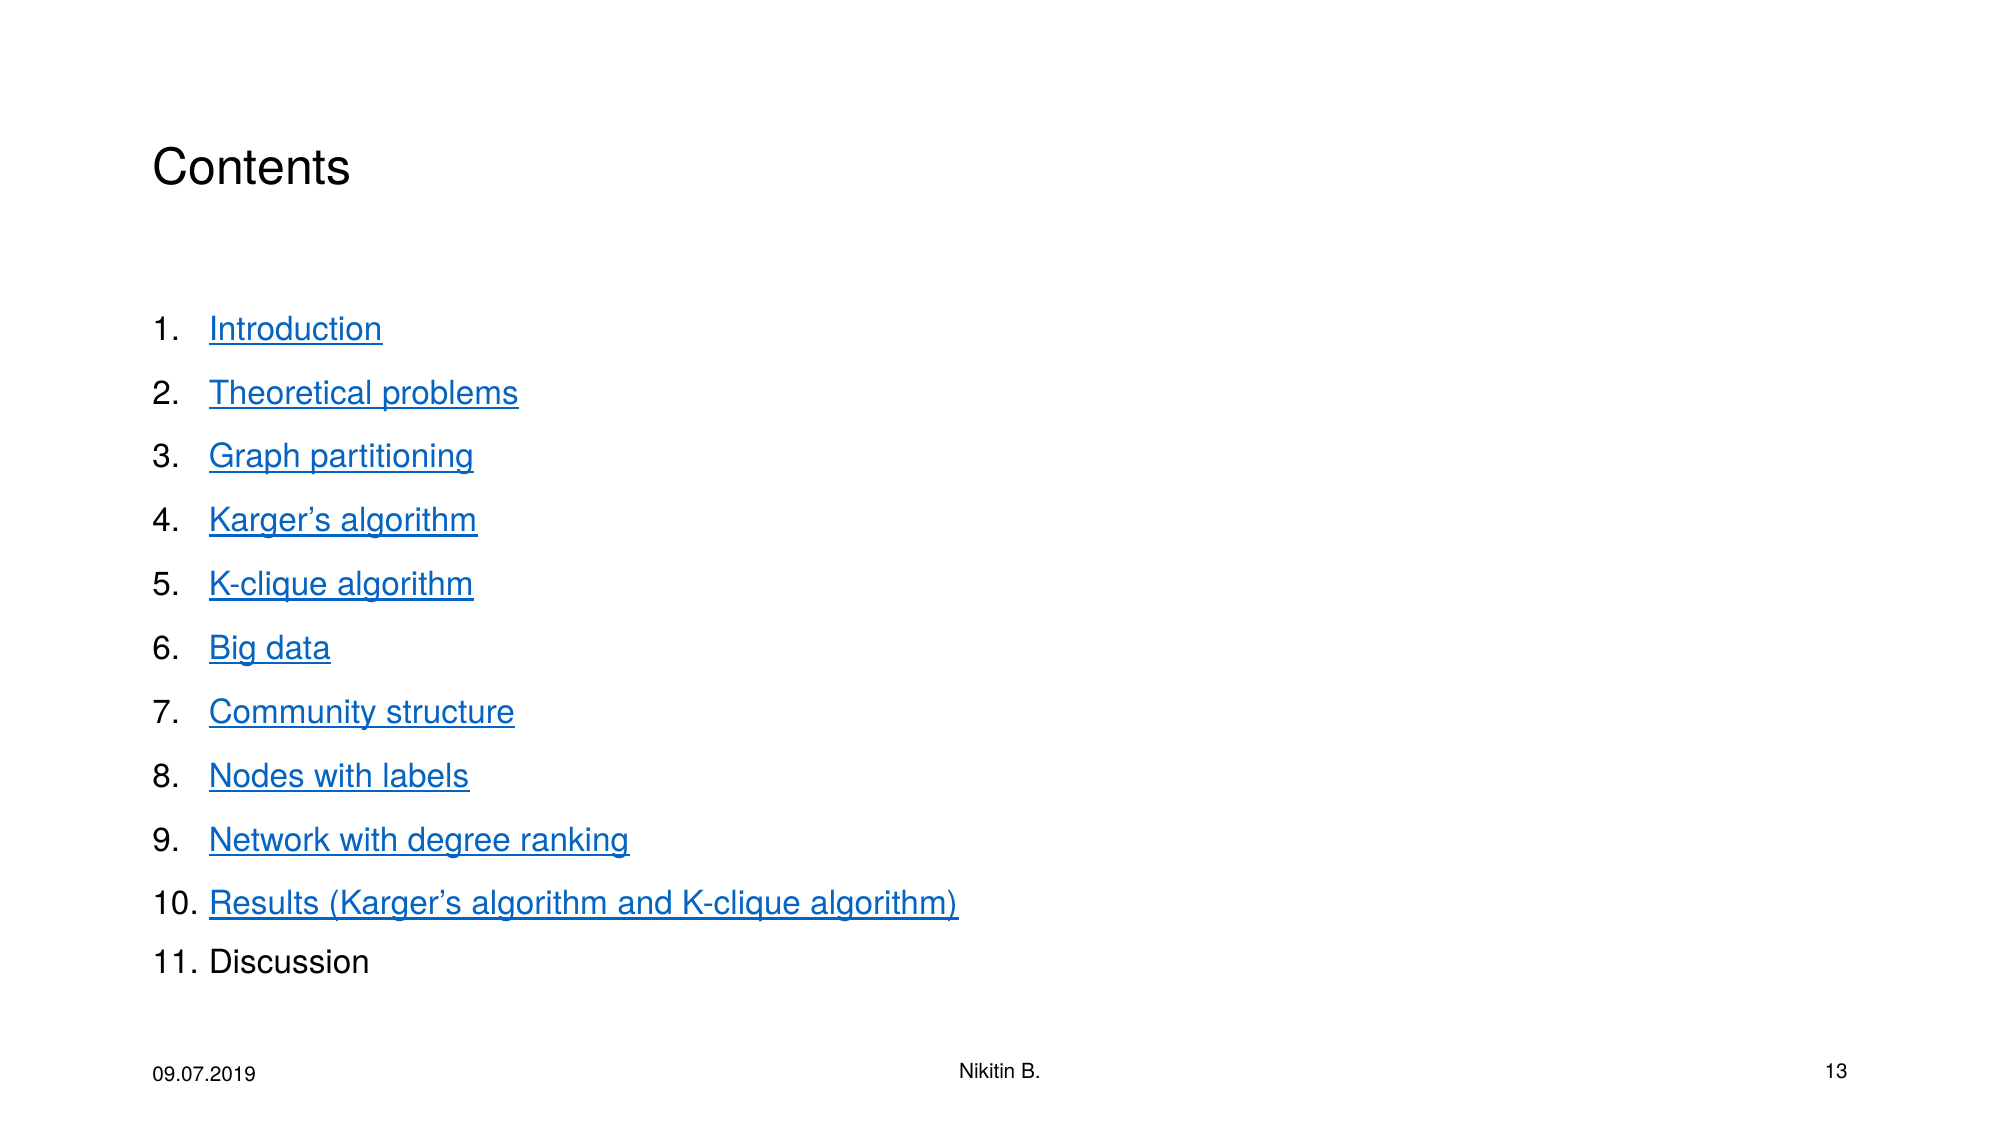

# Contents
Introduction
Theoretical problems
Graph partitioning
Karger’s algorithm
K-clique algorithm
Big data
Community structure
Nodes with labels
Network with degree ranking
Results (Karger’s algorithm and K-clique algorithm)
Discussion

09.07.2019
Nikitin B.
13